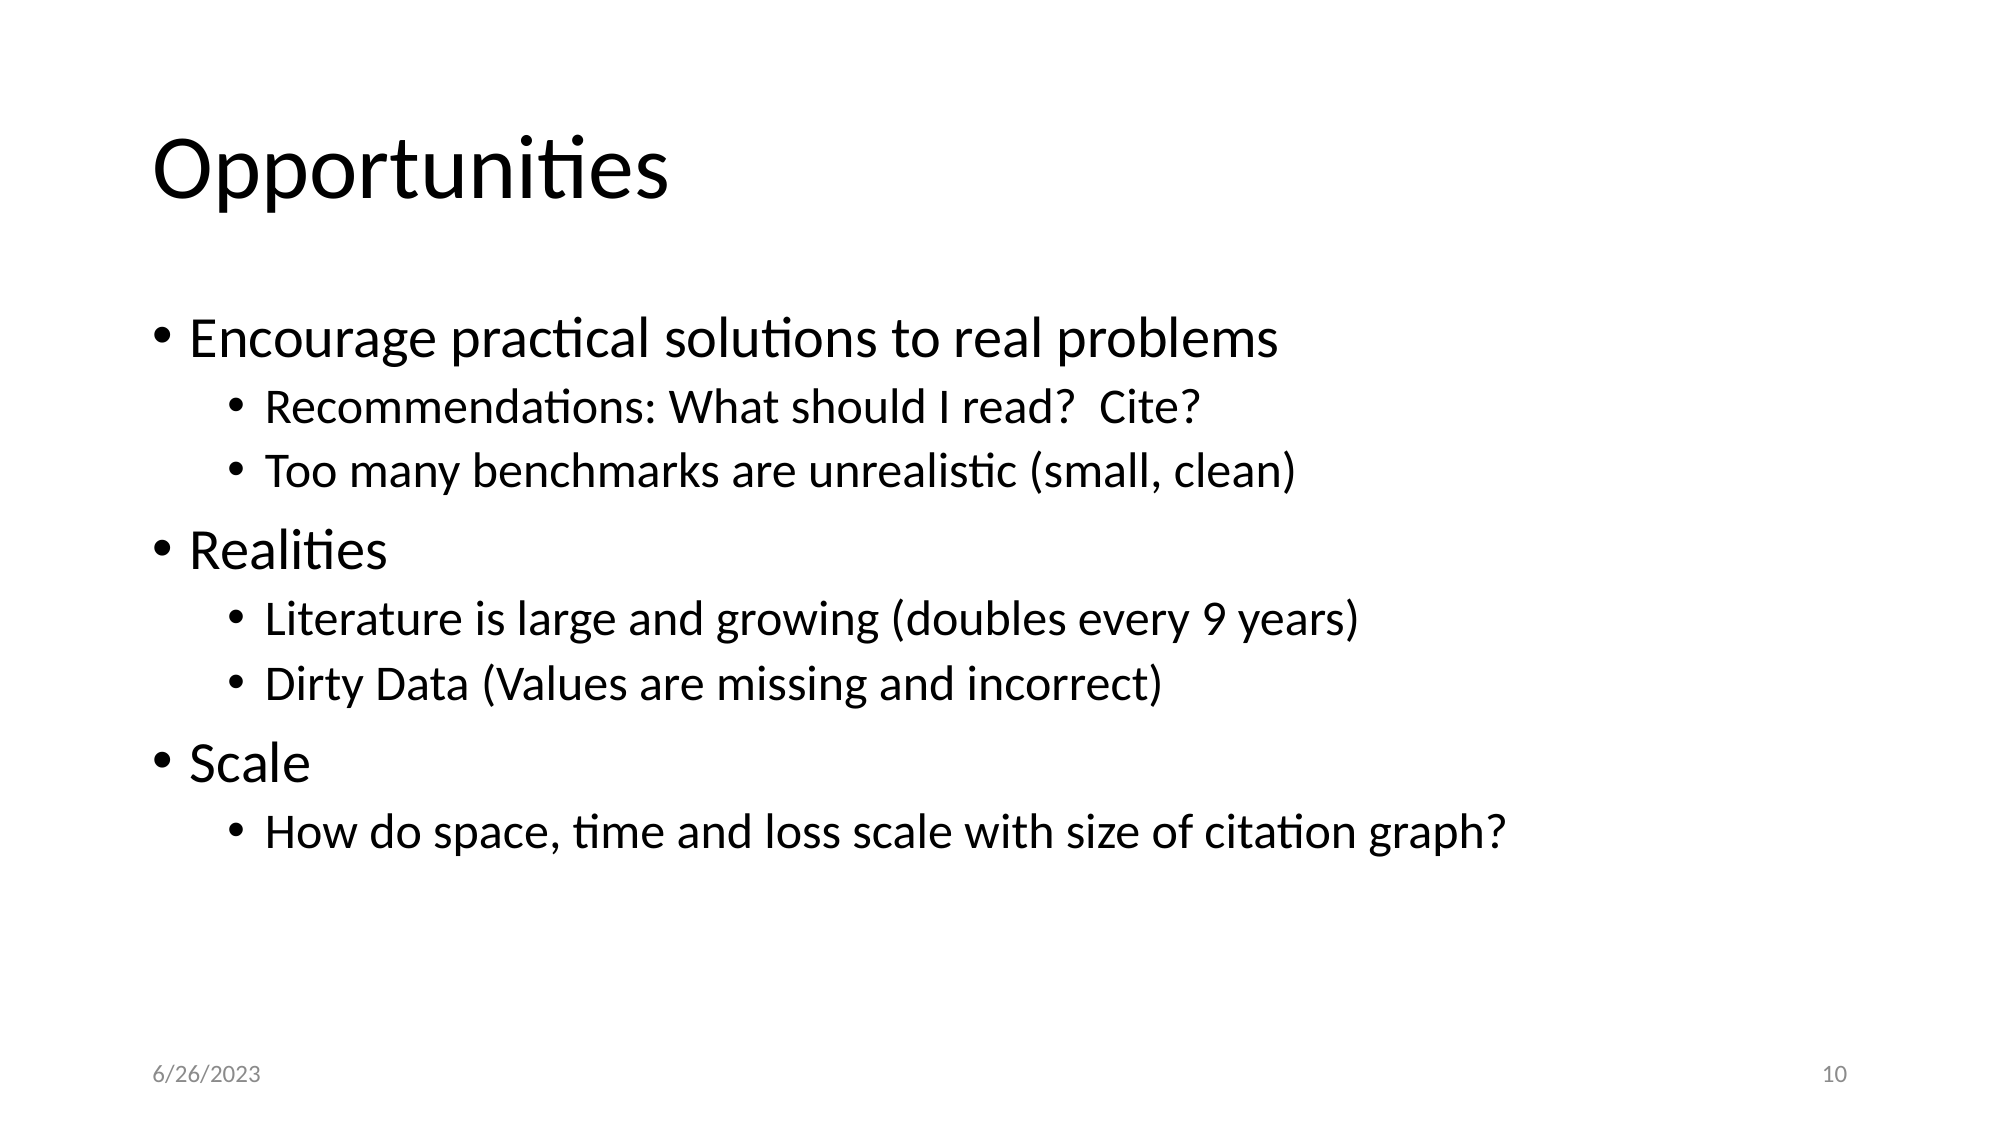

# Opportunities
Encourage practical solutions to real problems
Recommendations: What should I read?  Cite?
Too many benchmarks are unrealistic (small, clean)
Realities
Literature is large and growing (doubles every 9 years)
Dirty Data (Values are missing and incorrect)
Scale
How do space, time and loss scale with size of citation graph?
6/26/2023
10